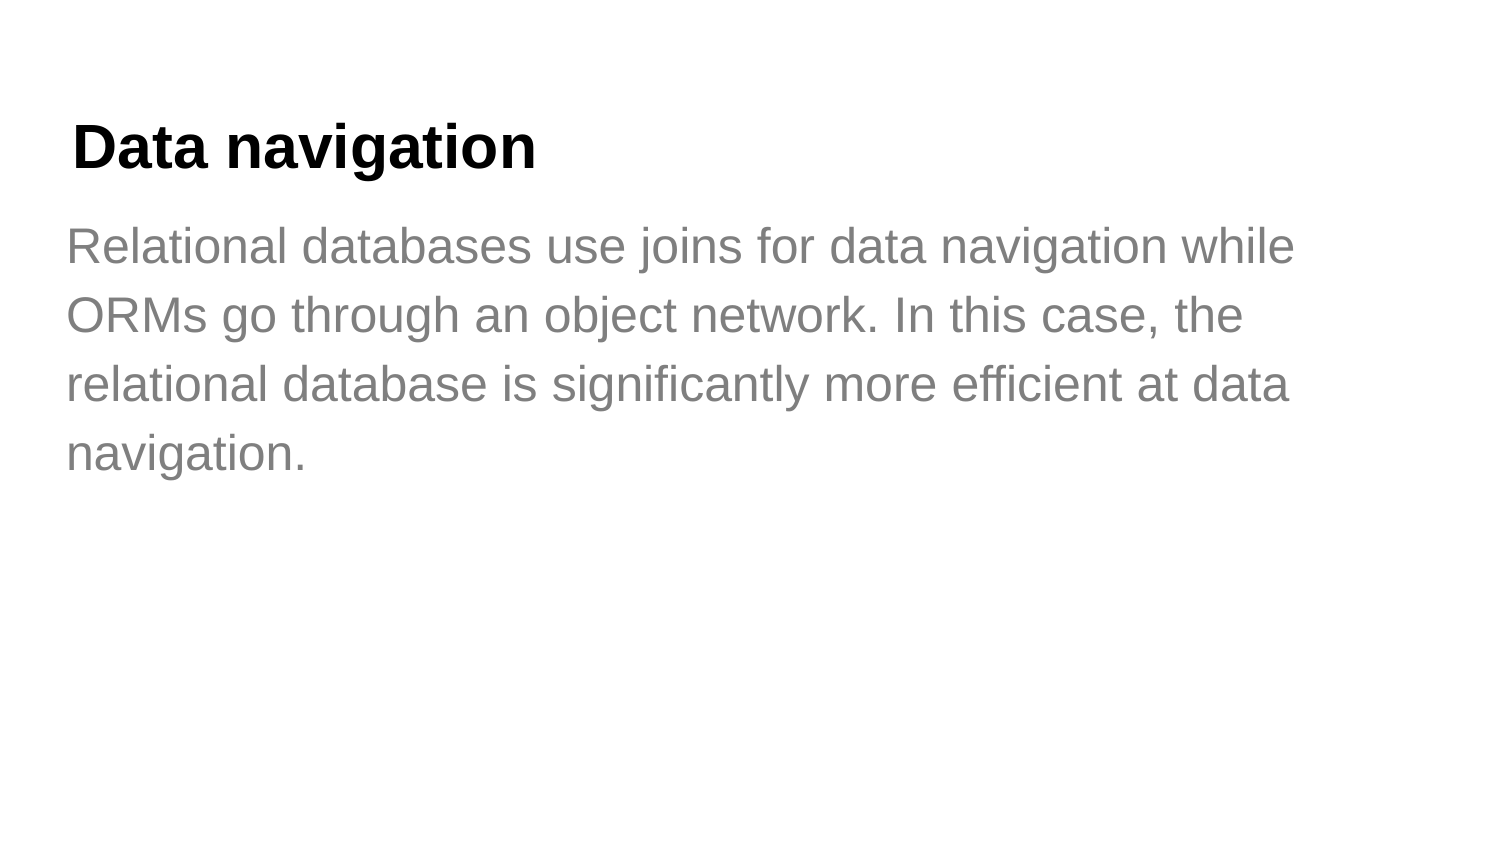

# Data navigation

Relational databases use joins for data navigation while ORMs go through an object network. In this case, the relational database is significantly more efficient at data navigation.